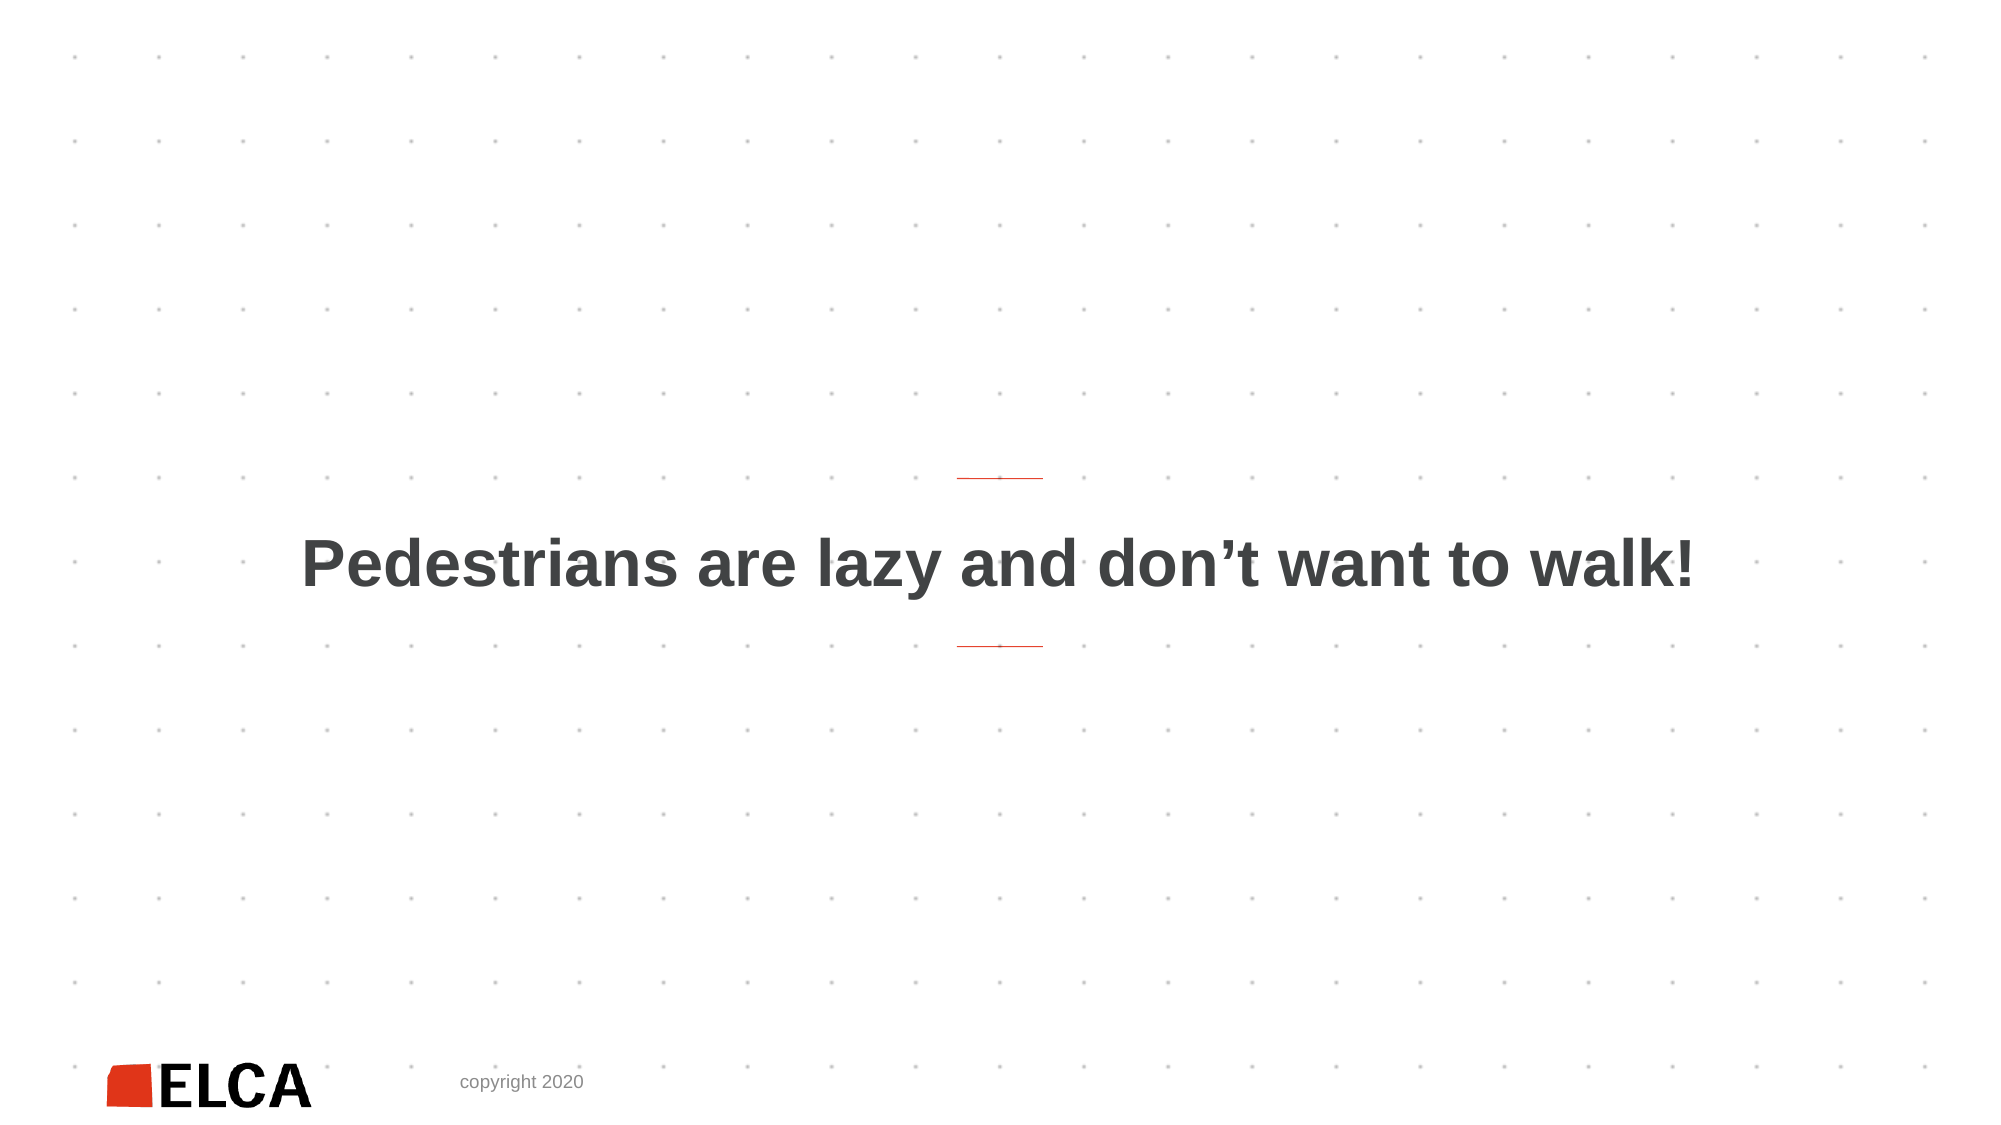

# Pedestrians are lazy and don’t want to walk!